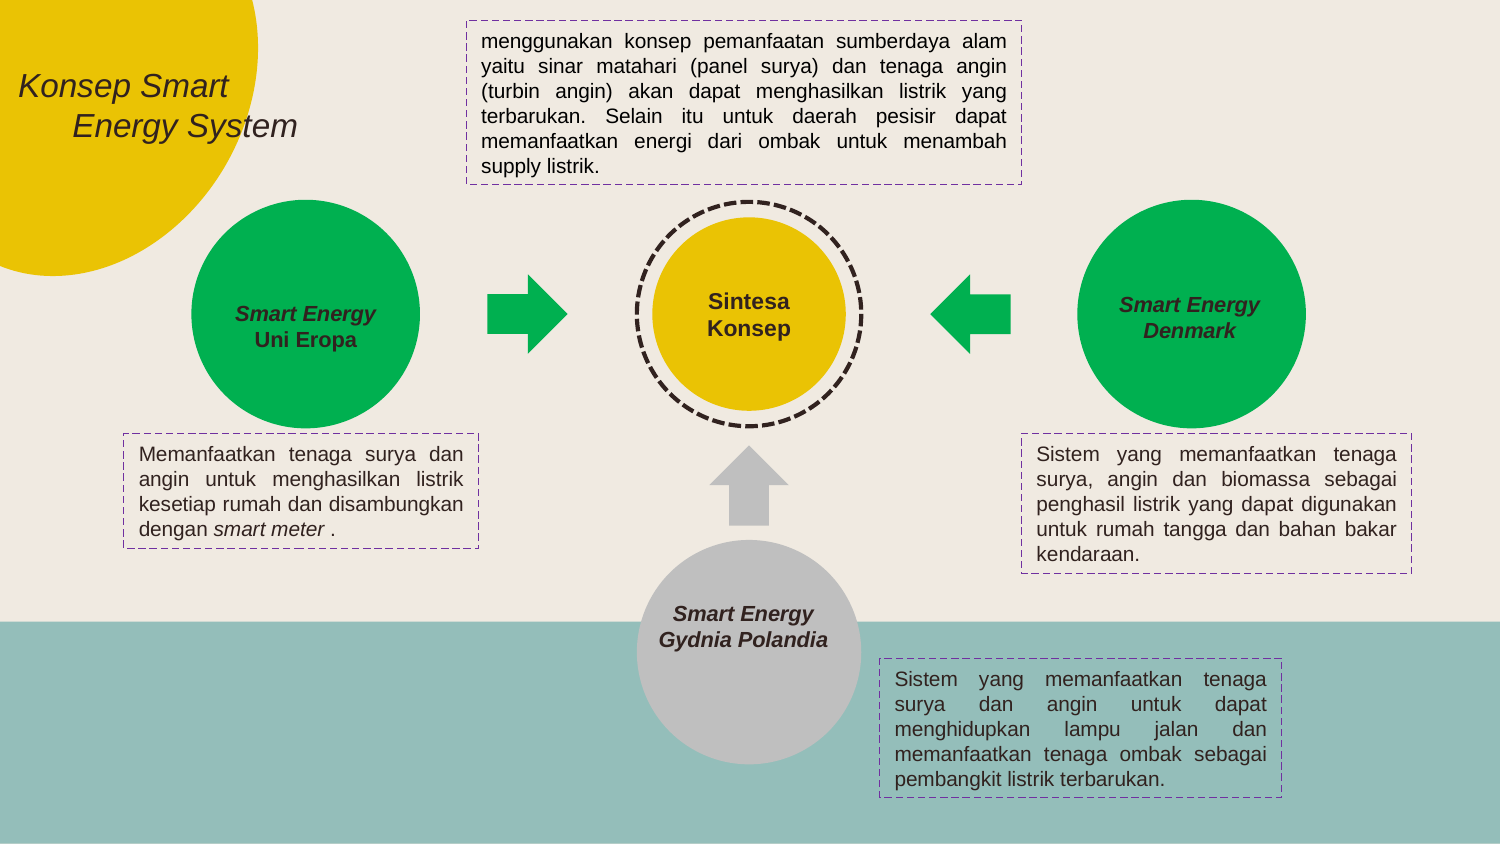

menggunakan konsep pemanfaatan sumberdaya alam yaitu sinar matahari (panel surya) dan tenaga angin (turbin angin) akan dapat menghasilkan listrik yang terbarukan. Selain itu untuk daerah pesisir dapat memanfaatkan energi dari ombak untuk menambah supply listrik.
Konsep Smart Energy System

Sintesa Konsep

Smart Energy Denmark
Smart Energy Uni Eropa
Memanfaatkan tenaga surya dan angin untuk menghasilkan listrik kesetiap rumah dan disambungkan dengan smart meter .
Sistem yang memanfaatkan tenaga surya, angin dan biomassa sebagai penghasil listrik yang dapat digunakan untuk rumah tangga dan bahan bakar kendaraan.

Smart Energy Gydnia Polandia
Sistem yang memanfaatkan tenaga surya dan angin untuk dapat menghidupkan lampu jalan dan memanfaatkan tenaga ombak sebagai pembangkit listrik terbarukan.